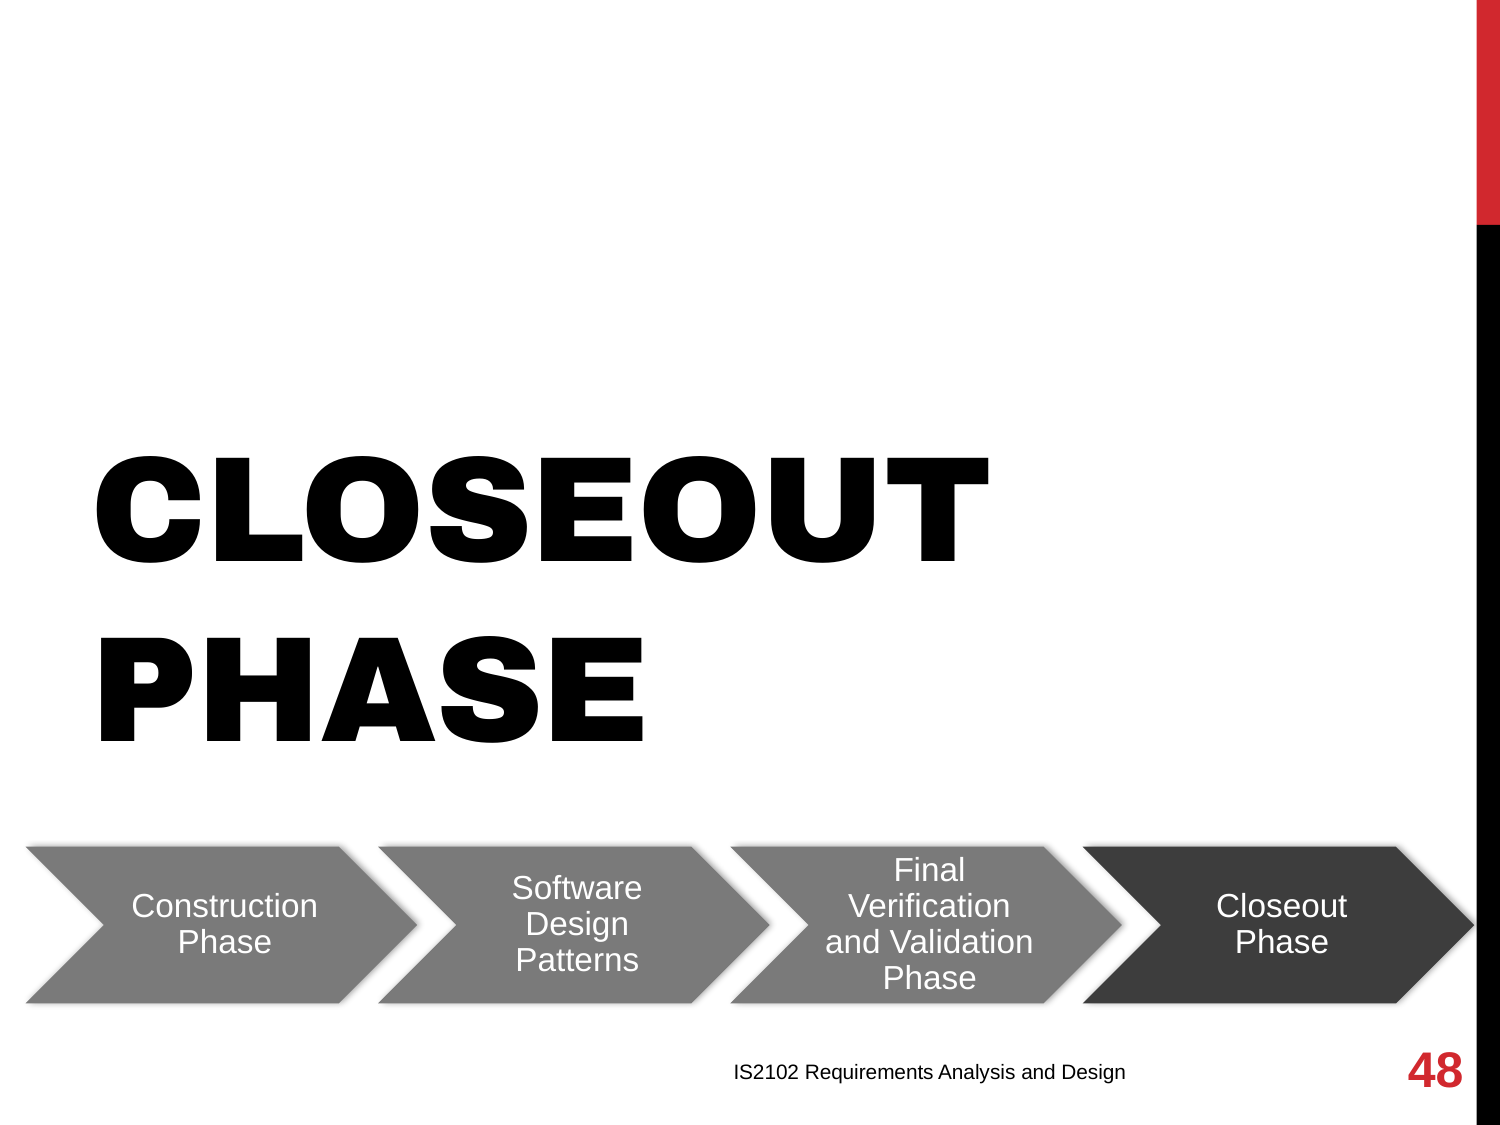

# Closeout Phase
Construction Phase
Software Design Patterns
Final Verification and Validation Phase
Closeout Phase
48
IS2102 Requirements Analysis and Design